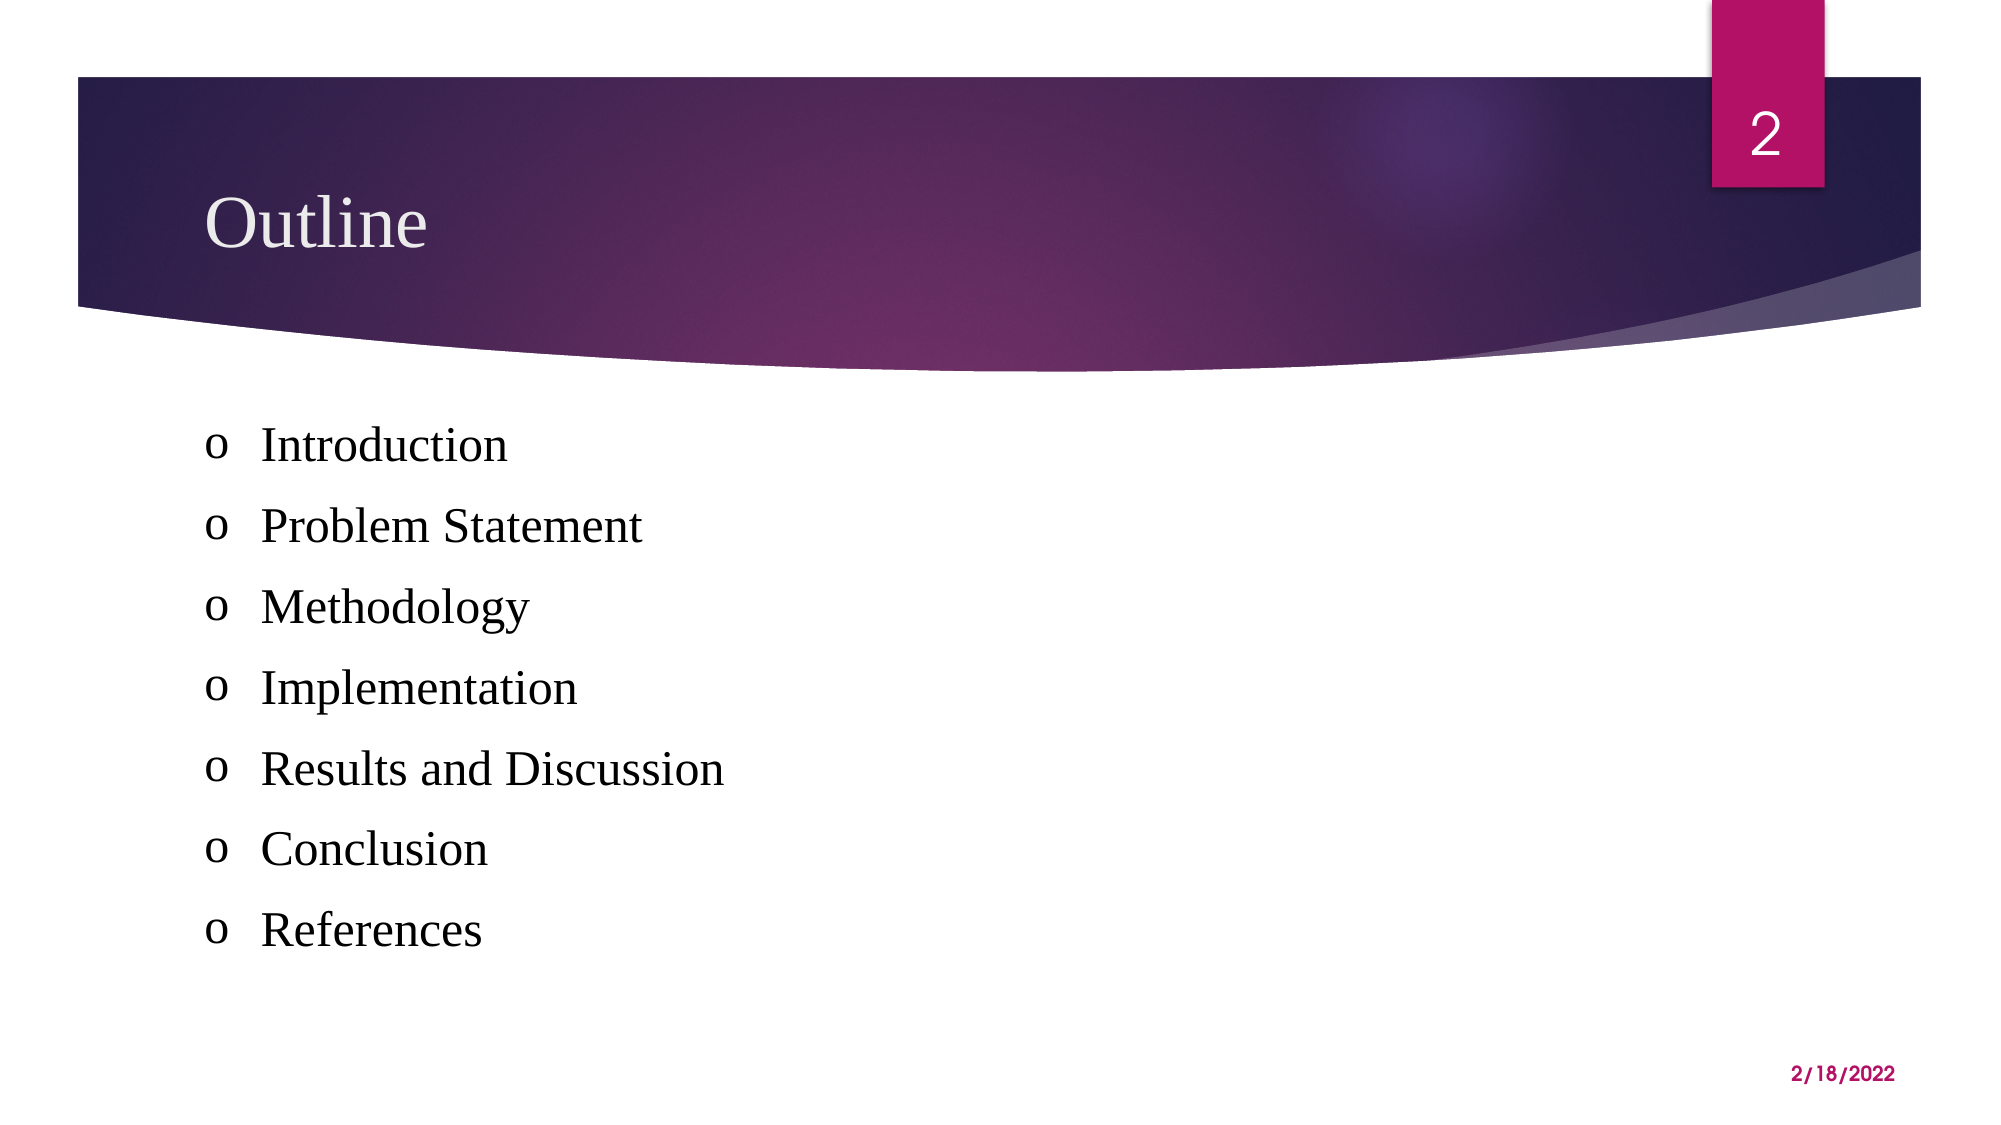

2
# Outline
Introduction
Problem Statement
Methodology
Implementation
Results and Discussion
Conclusion
References

2/18/2022